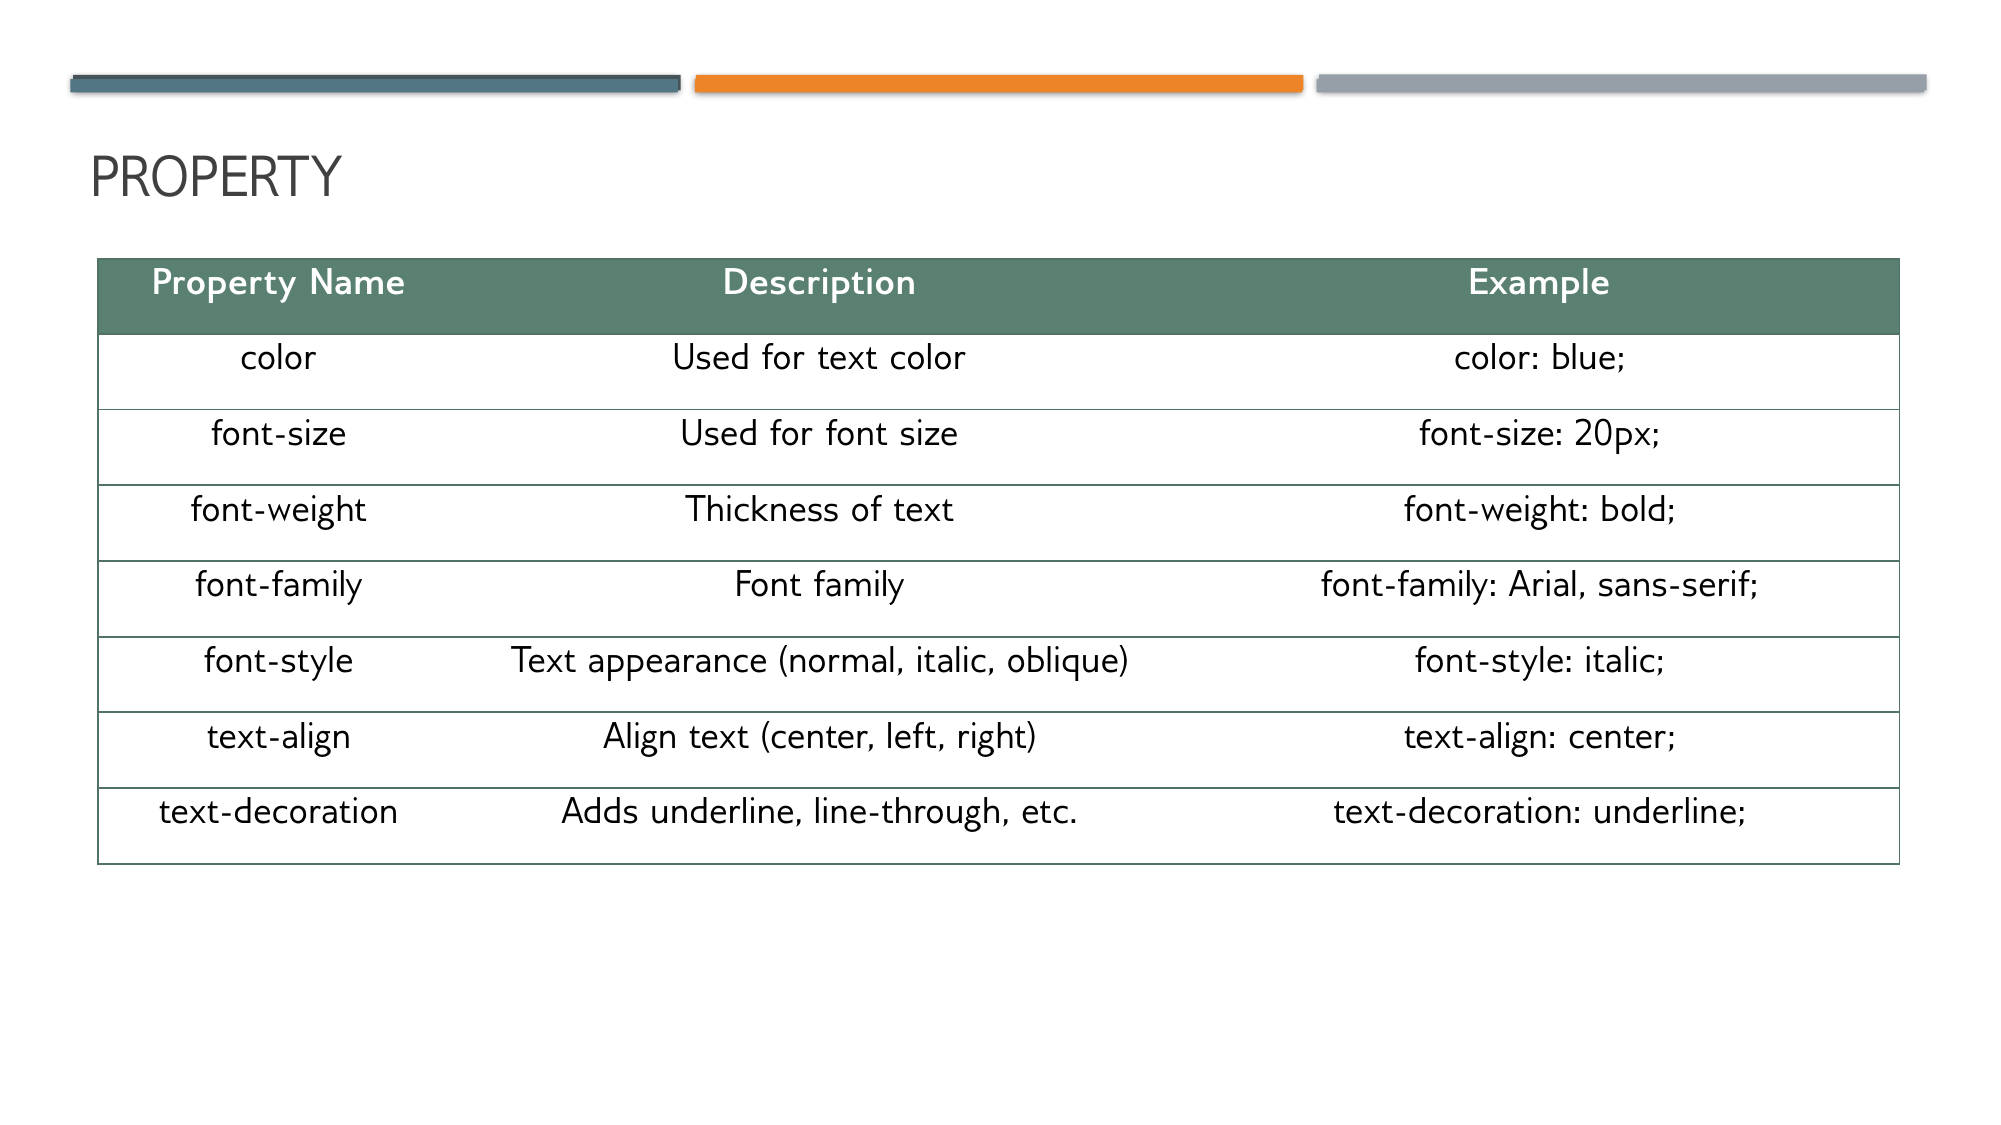

# Property
| Property Name | Description | Example |
| --- | --- | --- |
| color | Used for text color | color: blue; |
| font-size | Used for font size | font-size: 20px; |
| font-weight | Thickness of text | font-weight: bold; |
| font-family | Font family | font-family: Arial, sans-serif; |
| font-style | Text appearance (normal, italic, oblique) | font-style: italic; |
| text-align | Align text (center, left, right) | text-align: center; |
| text-decoration | Adds underline, line-through, etc. | text-decoration: underline; |